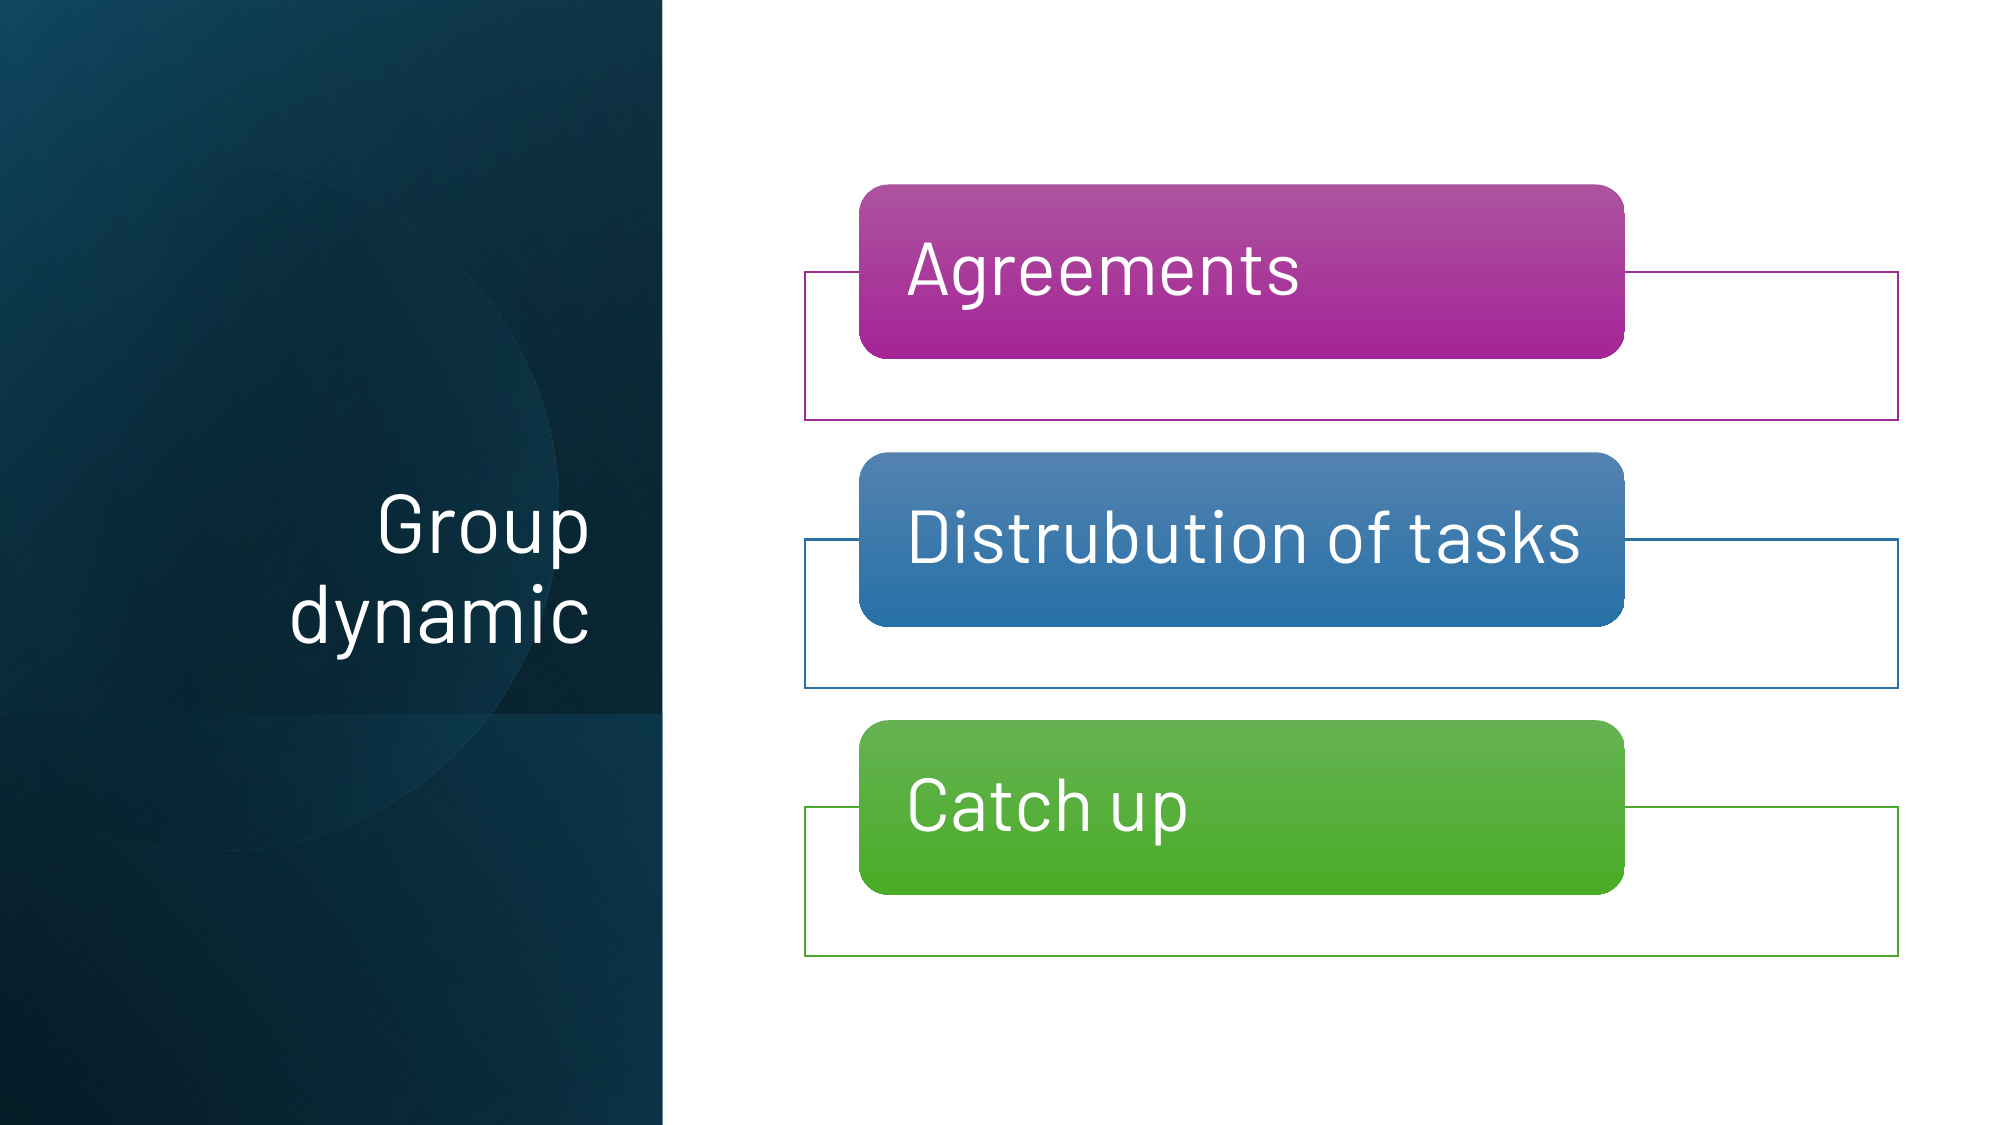

Agreements
Distrubution of tasks
Catch up

# Group dynamic